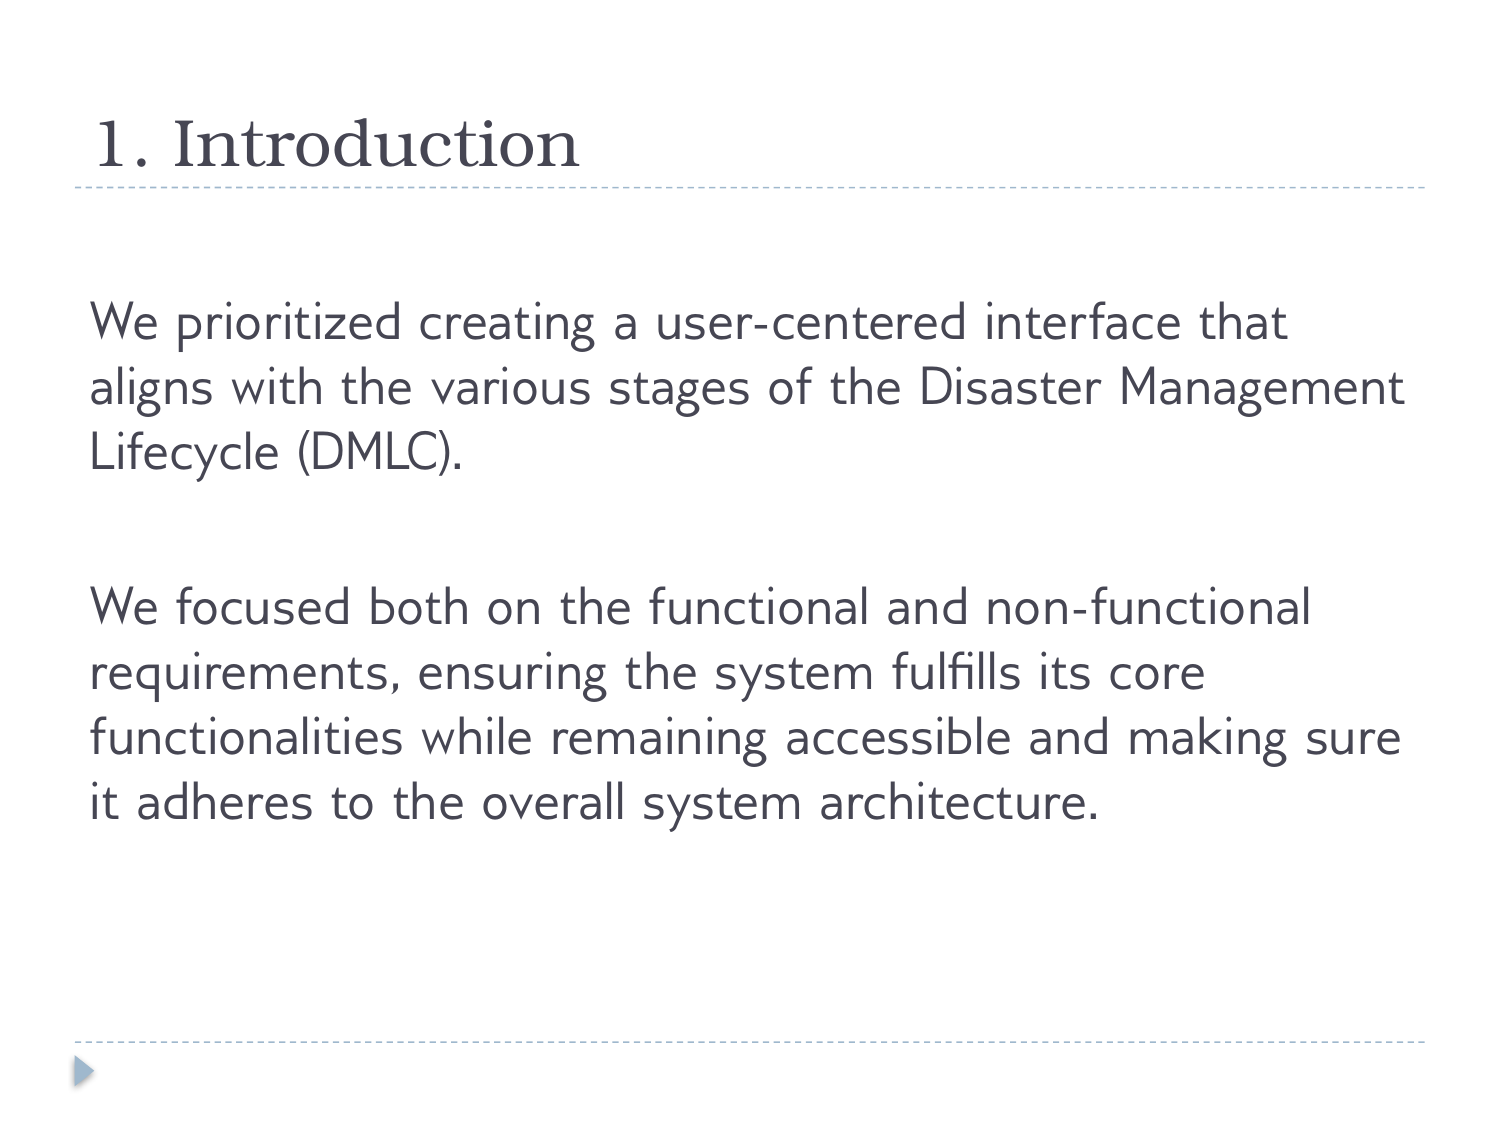

# 1. Introduction

We prioritized creating a user-centered interface that aligns with the various stages of the Disaster Management Lifecycle (DMLC).

We focused both on the functional and non-functional requirements, ensuring the system fulfills its core functionalities while remaining accessible and making sure it adheres to the overall system architecture.